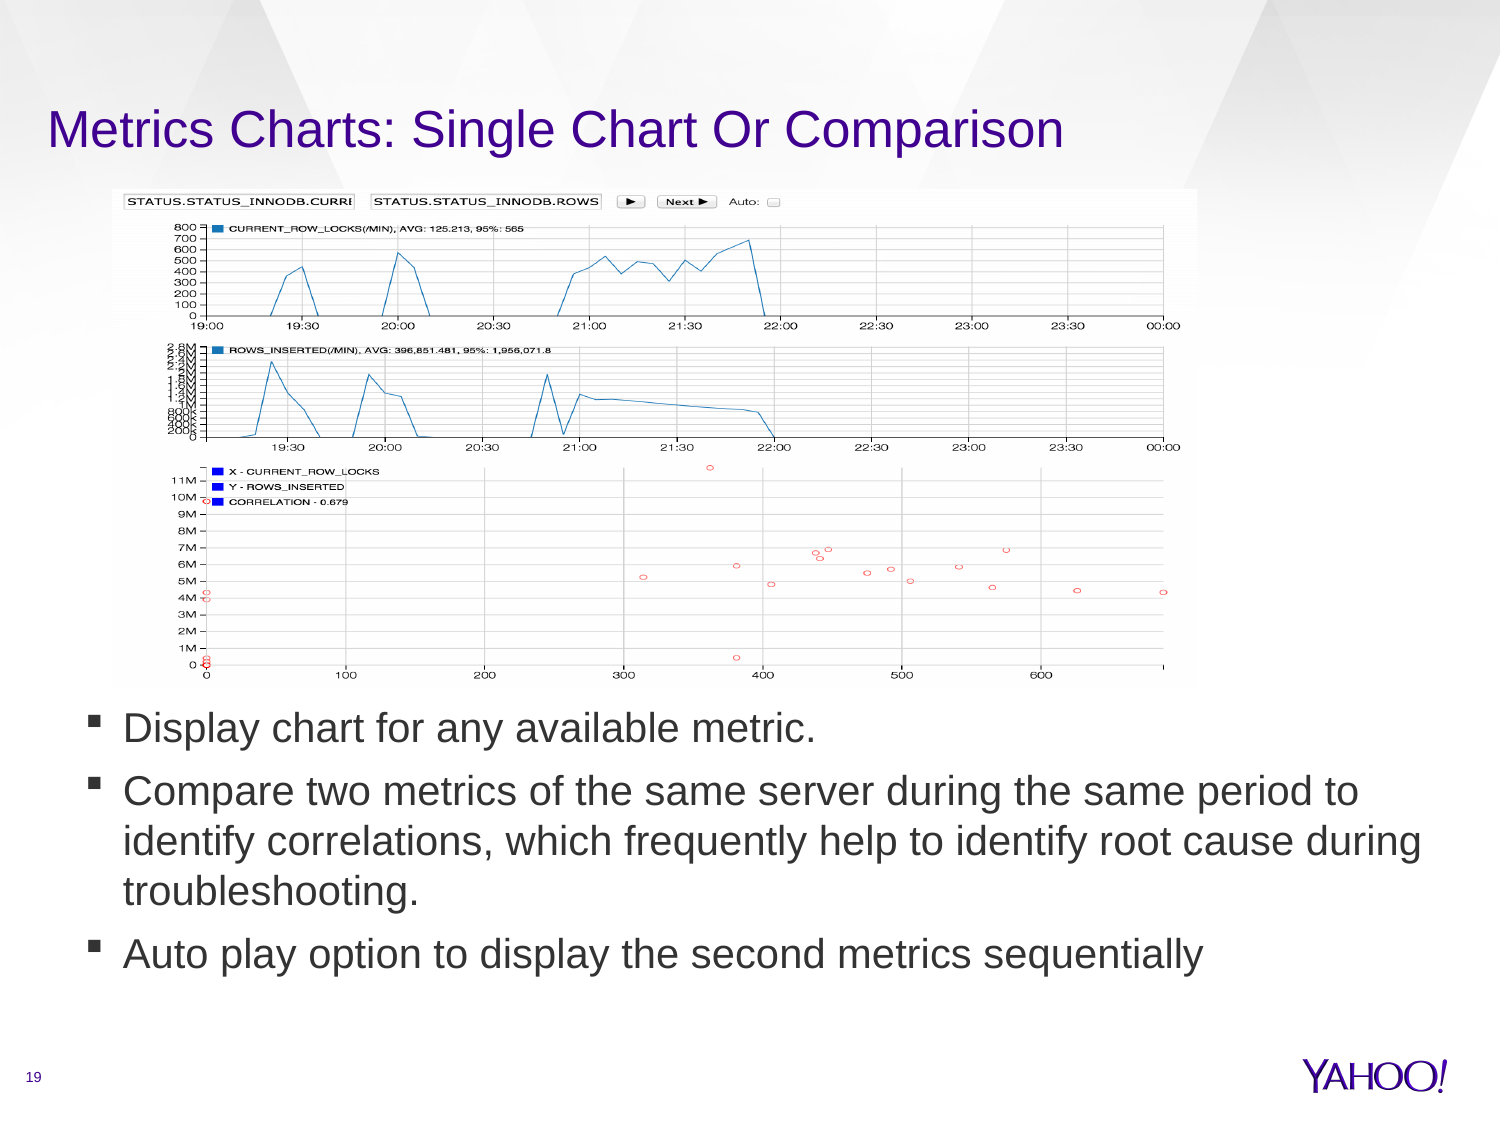

# Metrics Charts: Single Chart Or Comparison

Display chart for any available metric.
Compare two metrics of the same server during the same period to identify correlations, which frequently help to identify root cause during troubleshooting.
Auto play option to display the second metrics sequentially
19